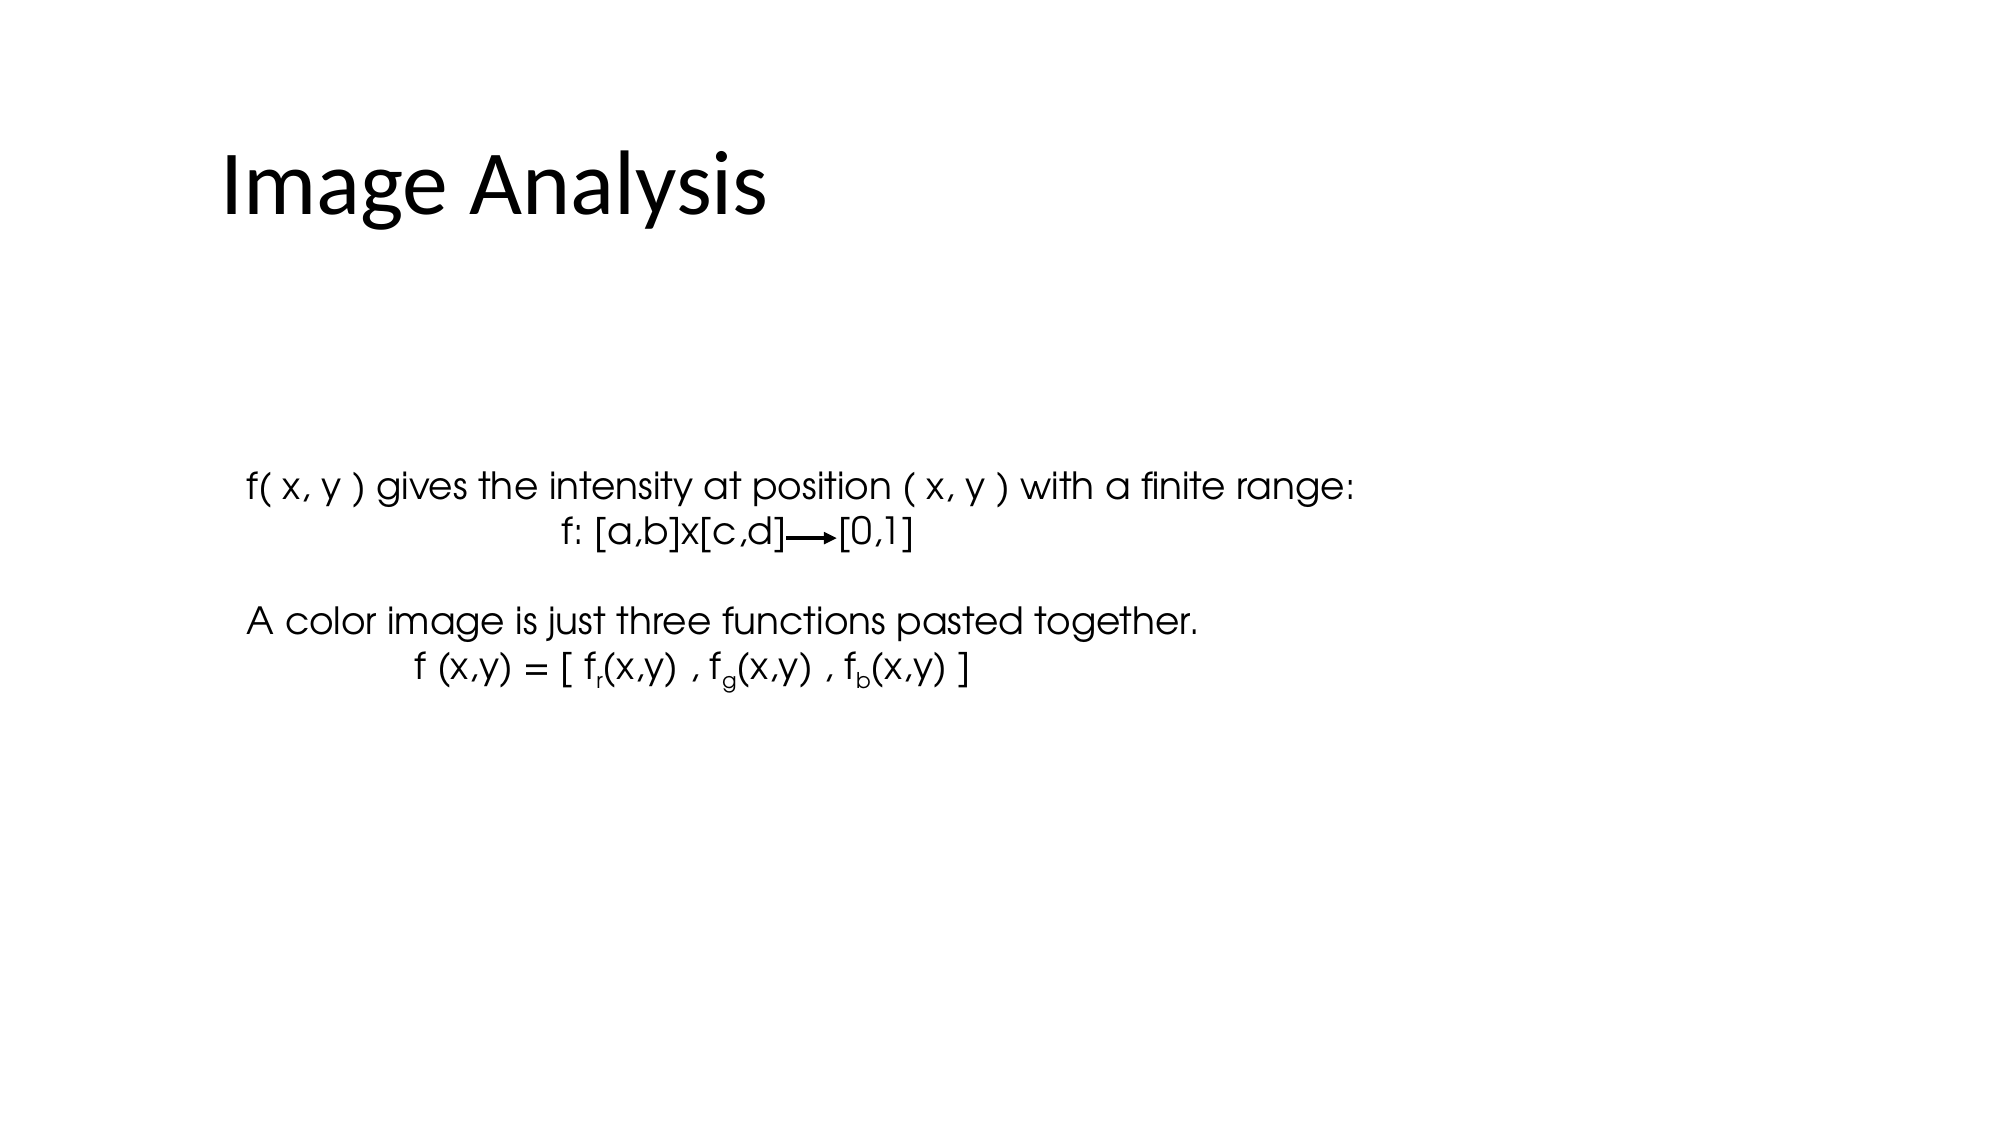

# Image Analysis

f( x, y ) gives the intensity at position ( x, y ) with a finite range:
                              f: [a,b]x[c,d]     [0,1]
A color image is just three functions pasted together.
                f (x,y) = [ fr(x,y) , fg(x,y) , fb(x,y) ]